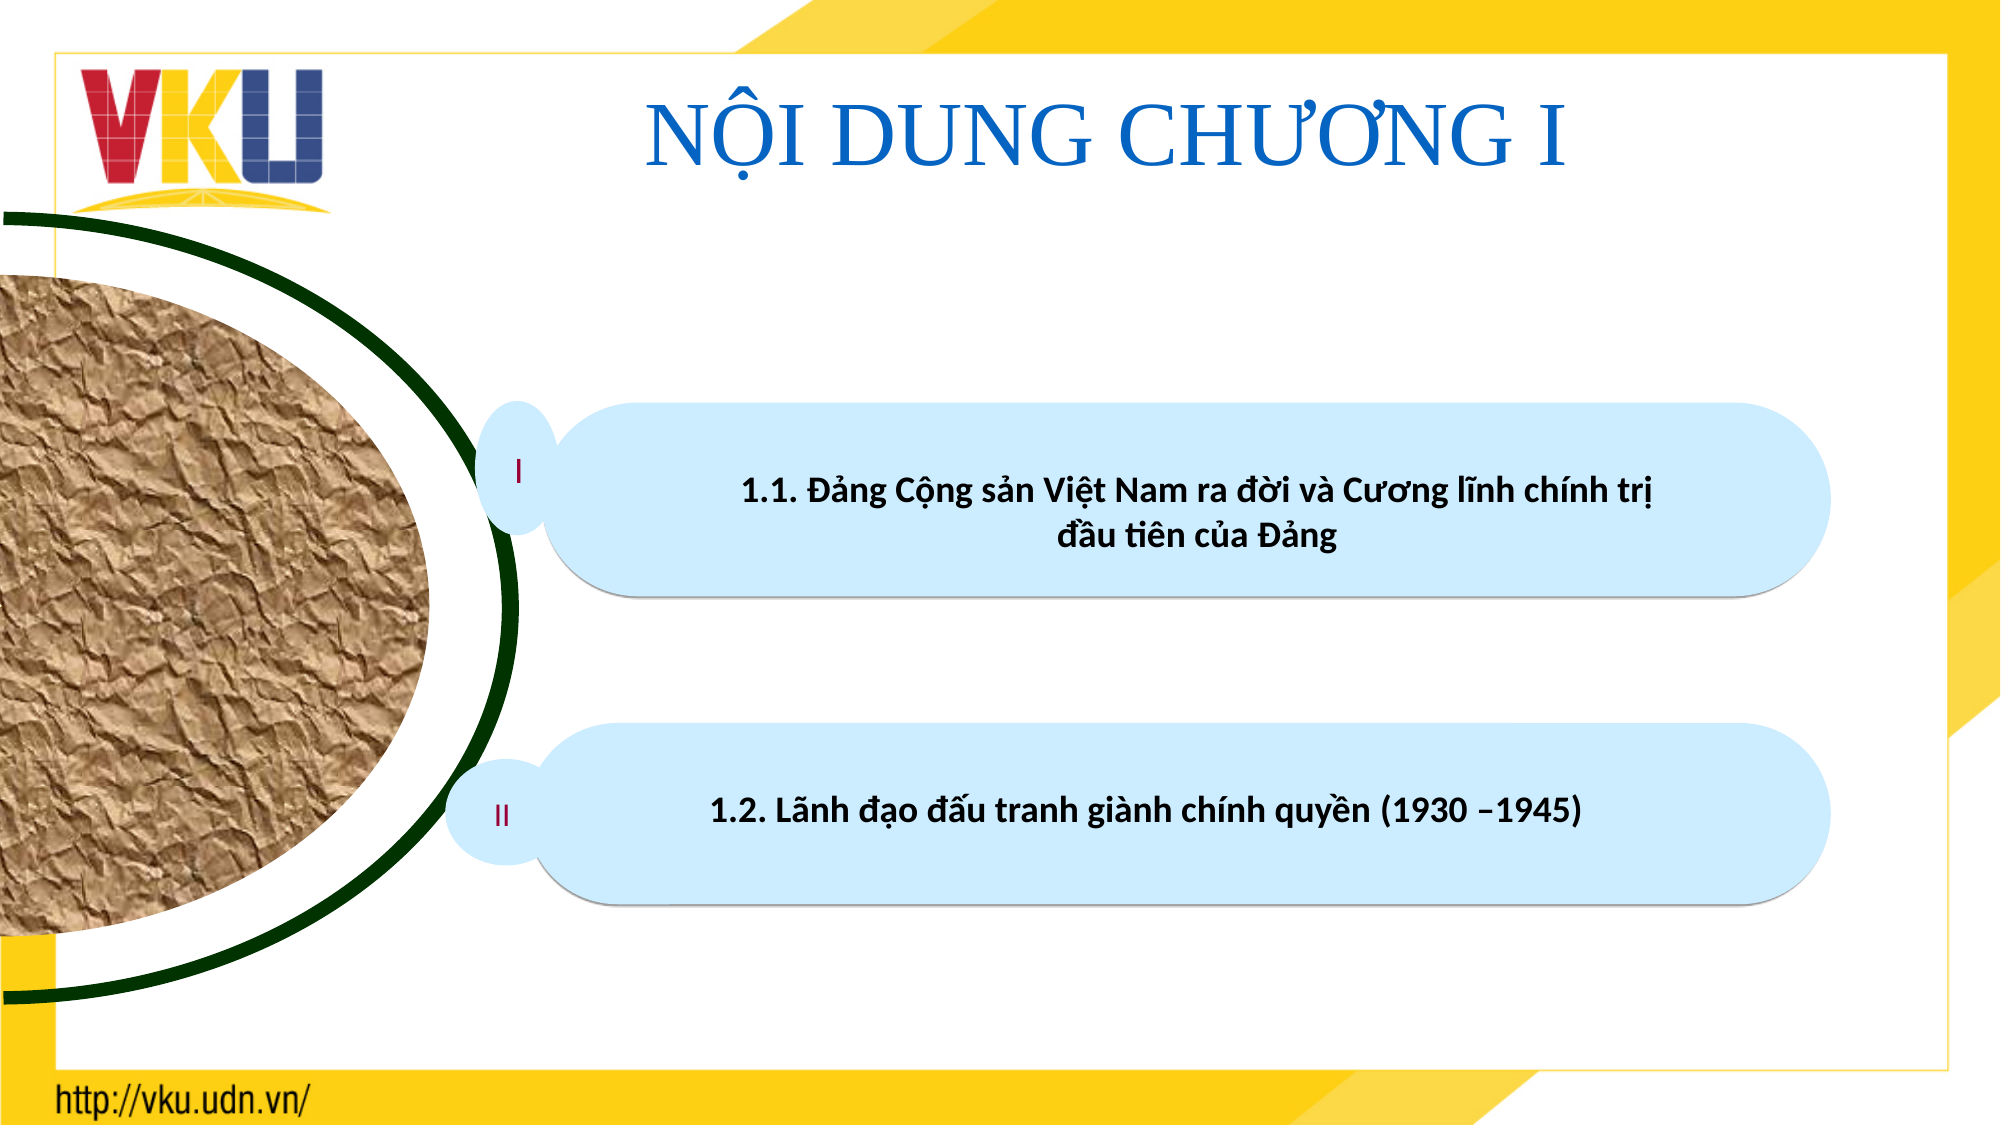

NỘI DUNG CHƯƠNG I

I
1.1. Đảng Cộng sản Việt Nam ra đời và Cương lĩnh chính trị đầu tiên của Đảng

II

1.2. Lãnh đạo đấu tranh giành chính quyền (1930 –1945)